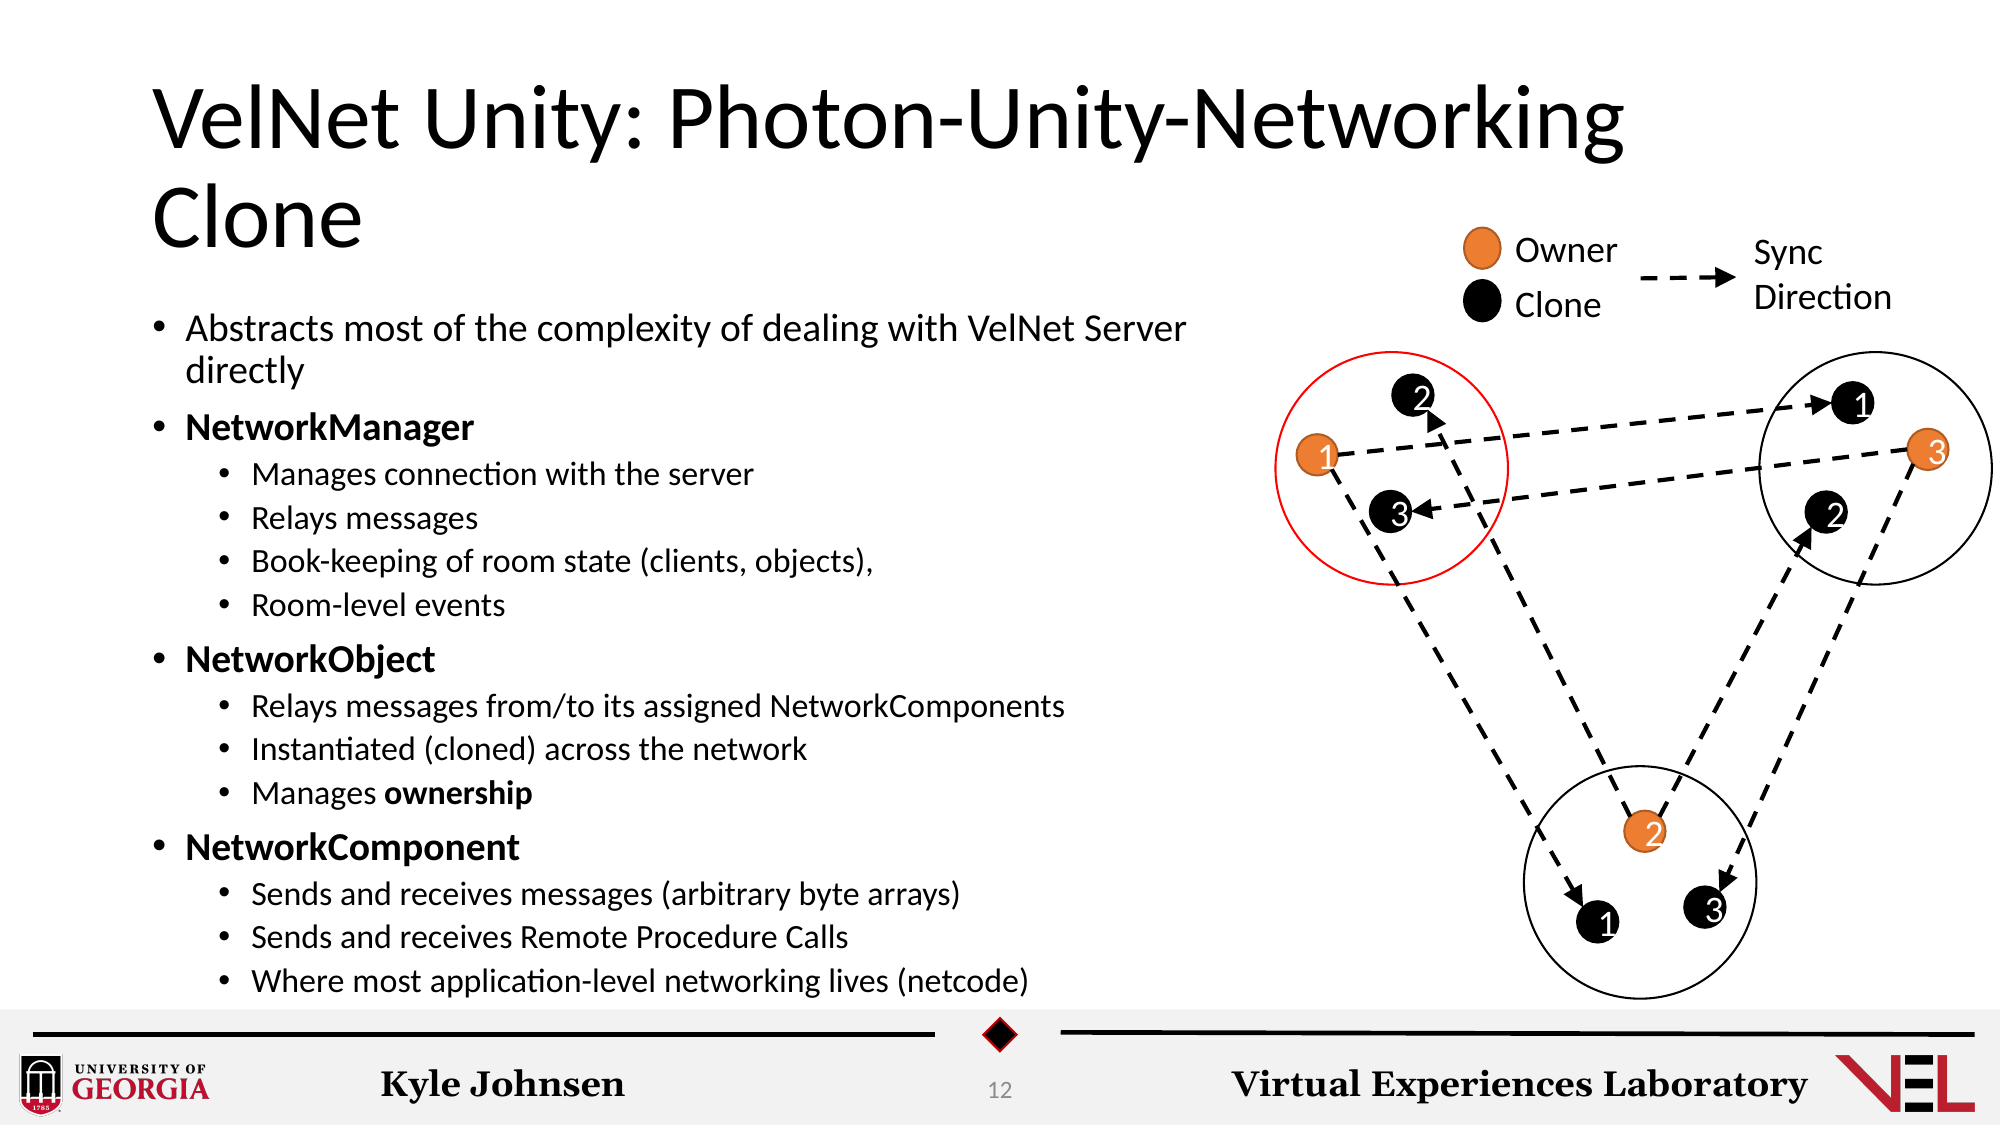

# VelNet Unity: Photon-Unity-Networking Clone
Owner
Sync Direction

Clone

Abstracts most of the complexity of dealing with VelNet Server directly
NetworkManager
Manages connection with the server
Relays messages
Book-keeping of room state (clients, objects),
Room-level events
NetworkObject
Relays messages from/to its assigned NetworkComponents
Instantiated (cloned) across the network
Manages ownership
NetworkComponent
Sends and receives messages (arbitrary byte arrays)
Sends and receives Remote Procedure Calls
Where most application-level networking lives (netcode)

2
1
3
1
3
2

2
3
1